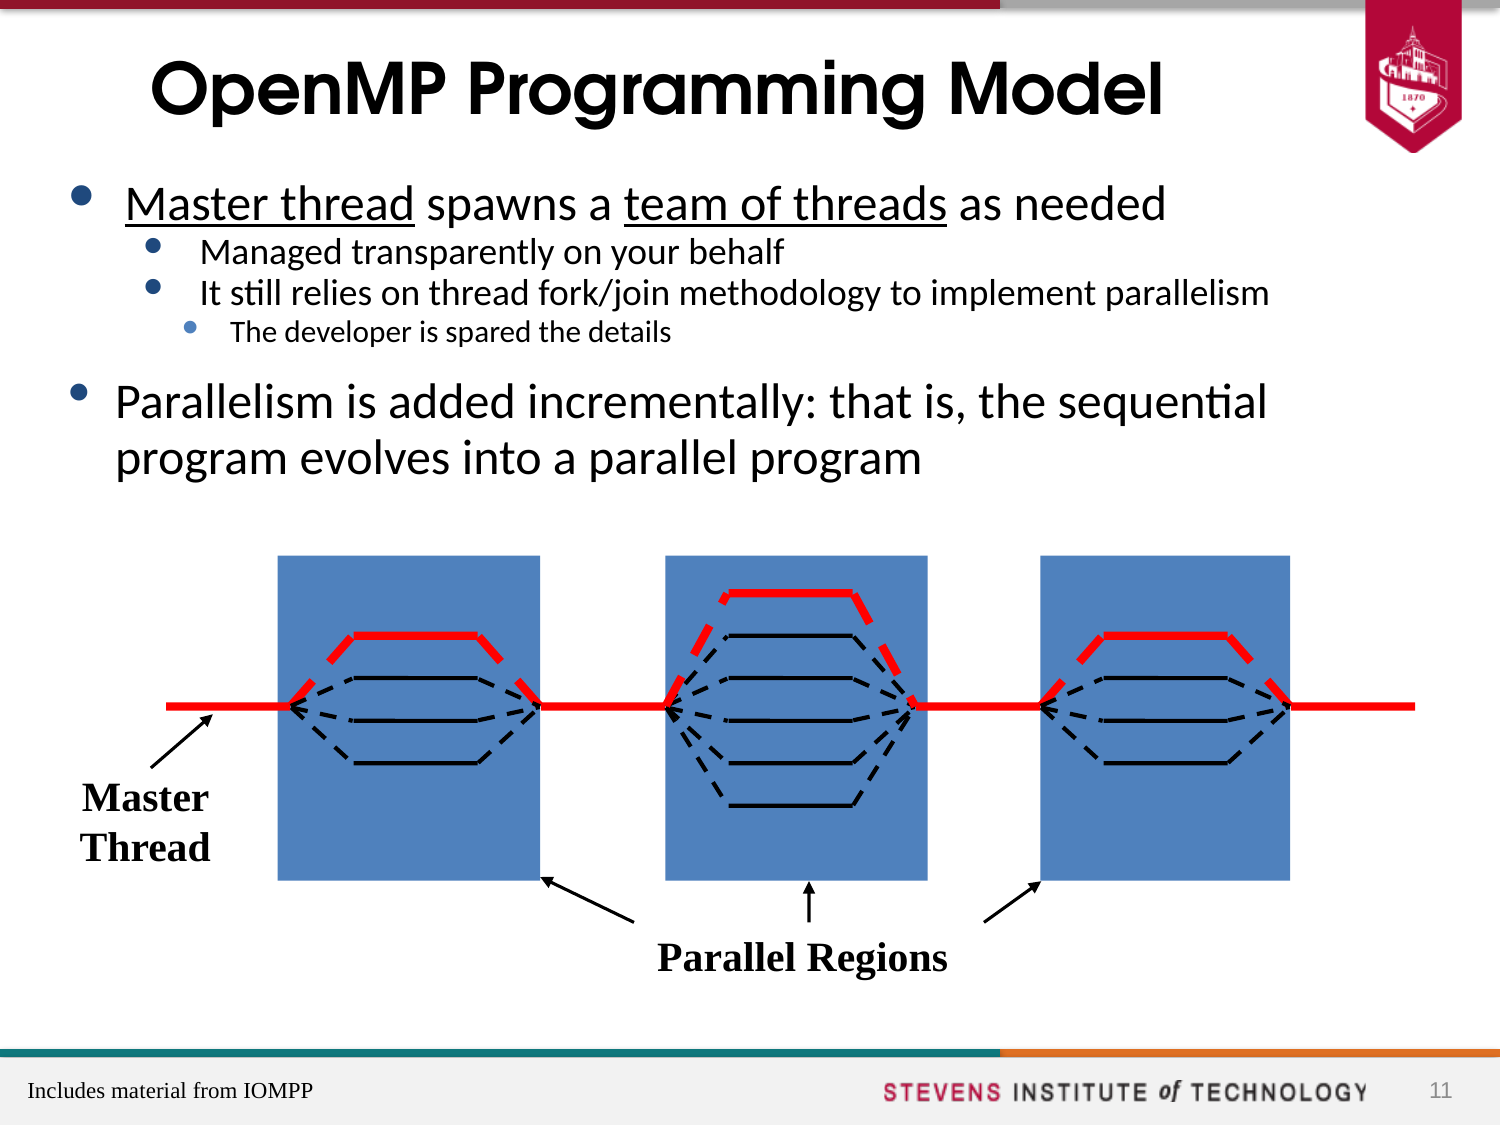

# OpenMP Programming Model
Master thread spawns a team of threads as needed
Managed transparently on your behalf
It still relies on thread fork/join methodology to implement parallelism
The developer is spared the details
Parallelism is added incrementally: that is, the sequential program evolves into a parallel program

Master Thread

Parallel Regions
11
Includes material from IOMPP